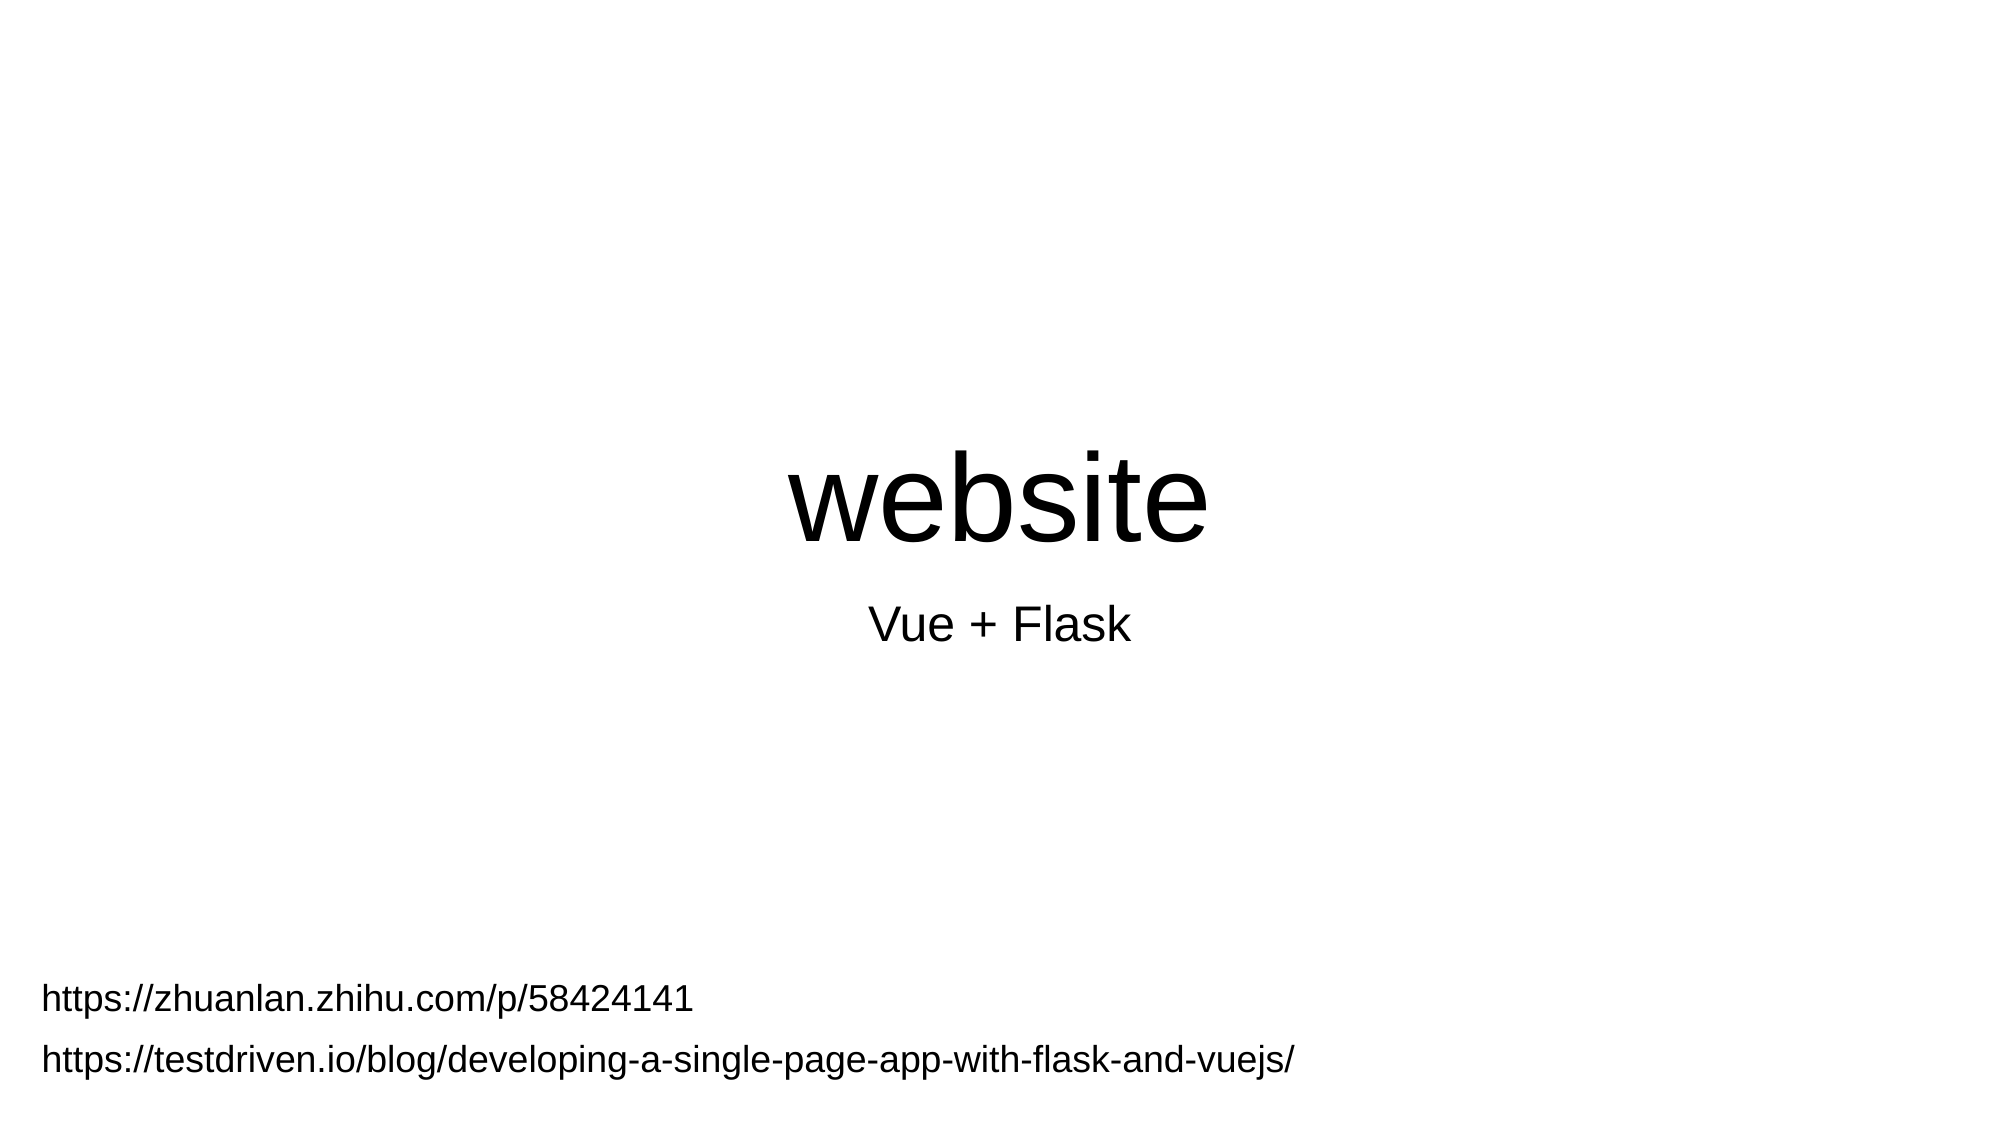

# website
Vue + Flask
https://zhuanlan.zhihu.com/p/58424141
https://testdriven.io/blog/developing-a-single-page-app-with-flask-and-vuejs/